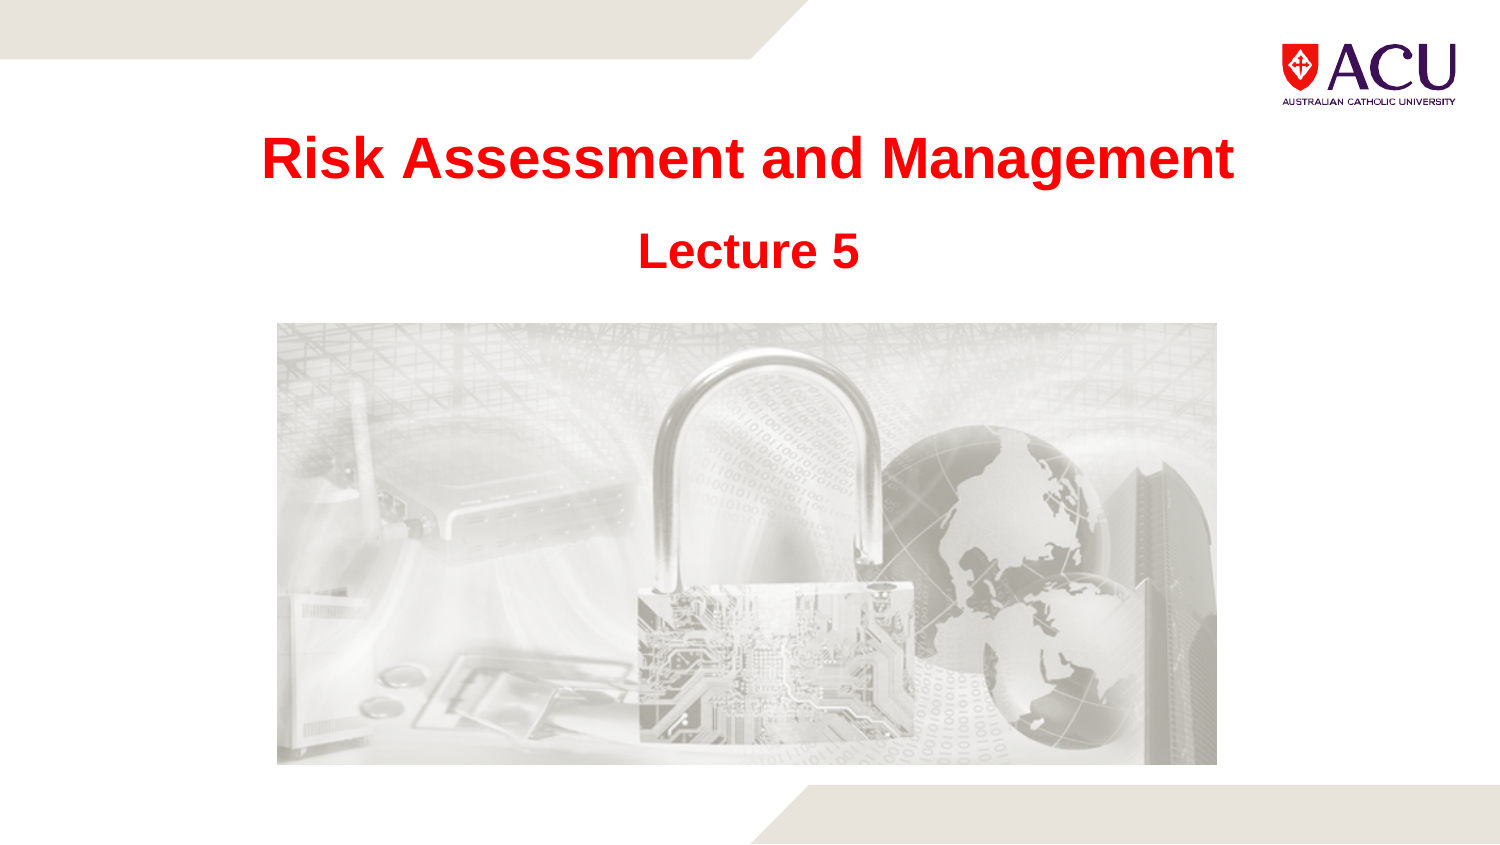

# Risk Assessment and Management
Lecture 5